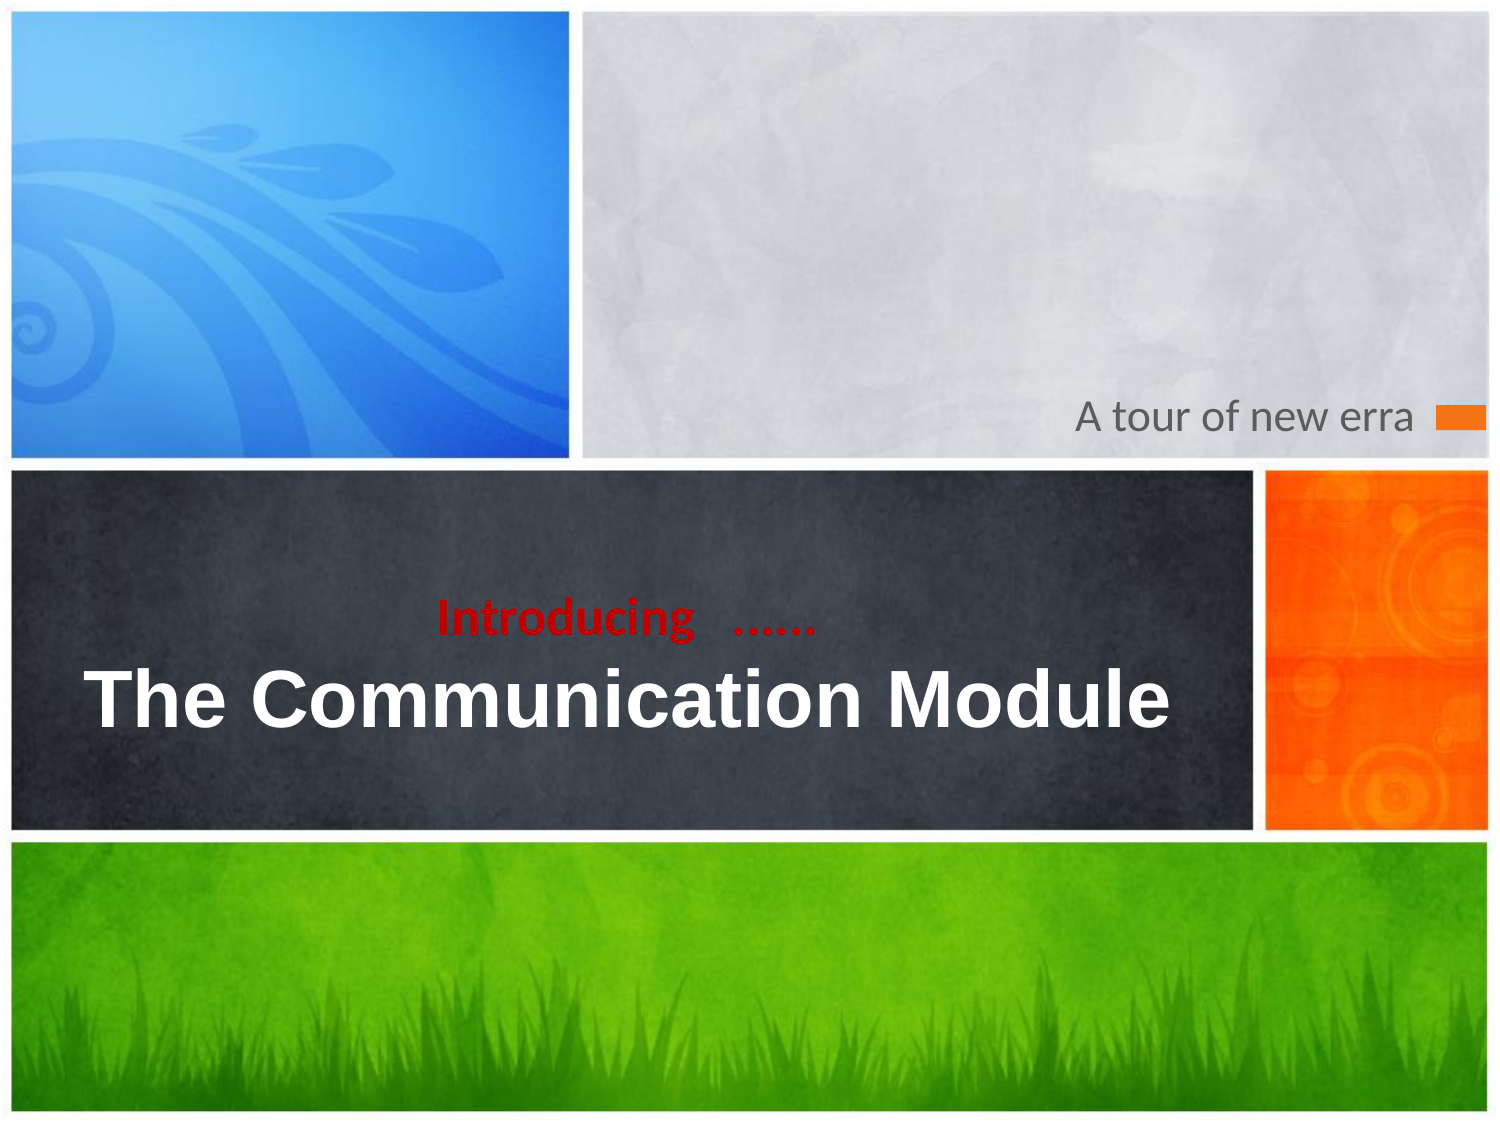

A tour of new erra
Introducing   ......
The Communication Module